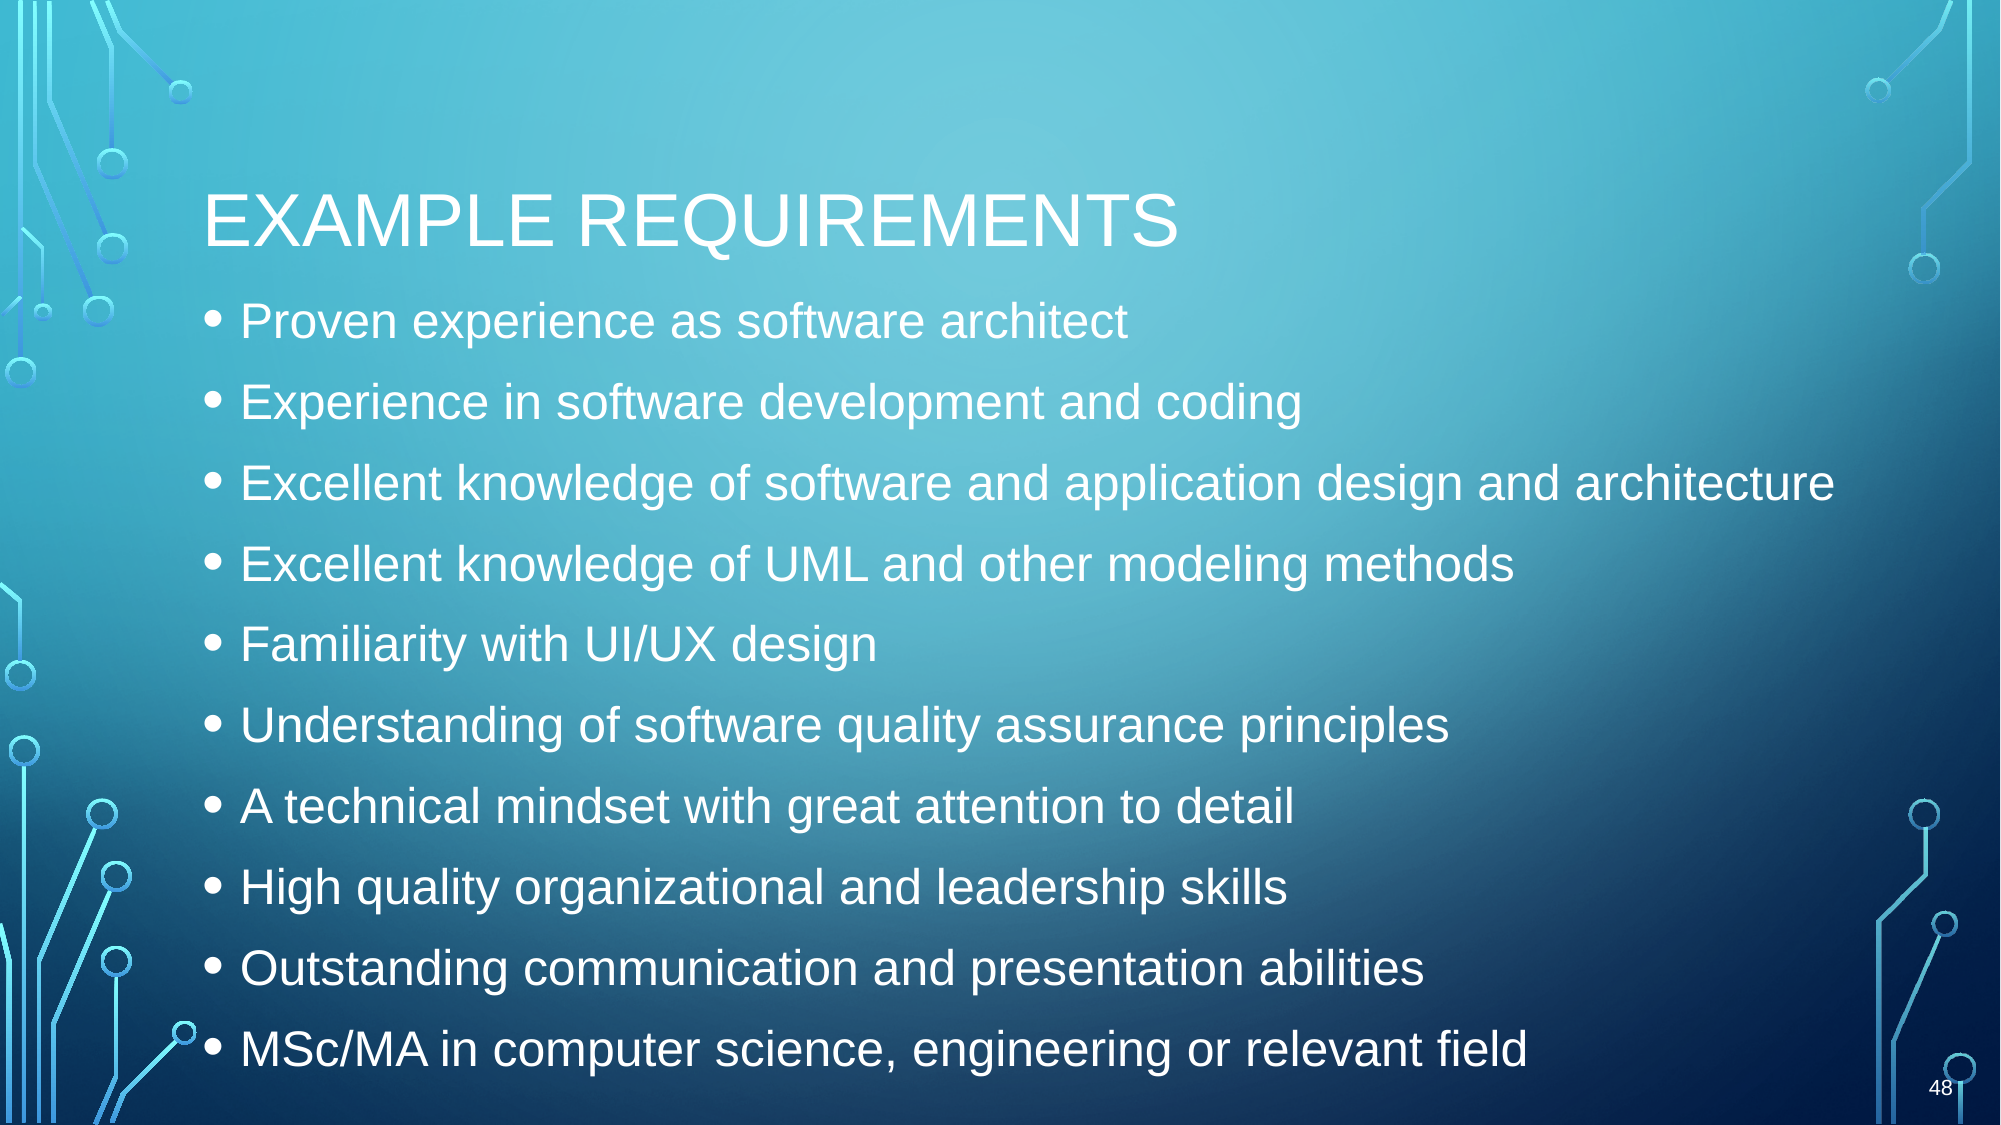

# Example Requirements
Proven experience as software architect
Experience in software development and coding
Excellent knowledge of software and application design and architecture
Excellent knowledge of UML and other modeling methods
Familiarity with UI/UX design
Understanding of software quality assurance principles
A technical mindset with great attention to detail
High quality organizational and leadership skills
Outstanding communication and presentation abilities
MSc/MA in computer science, engineering or relevant field
48